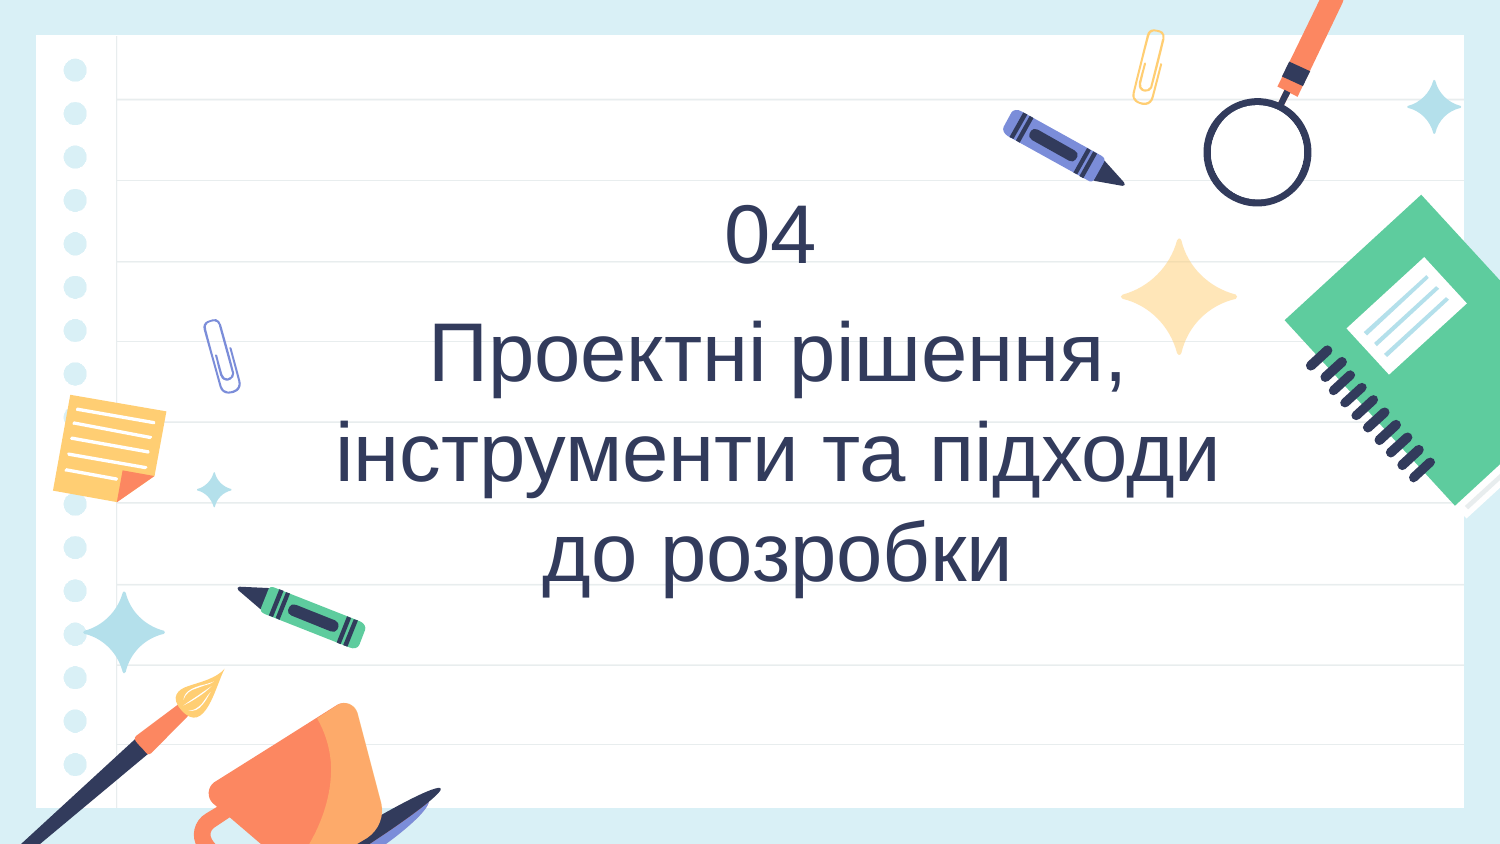

04

# Проектні рішення, інструменти та підходи до розробки